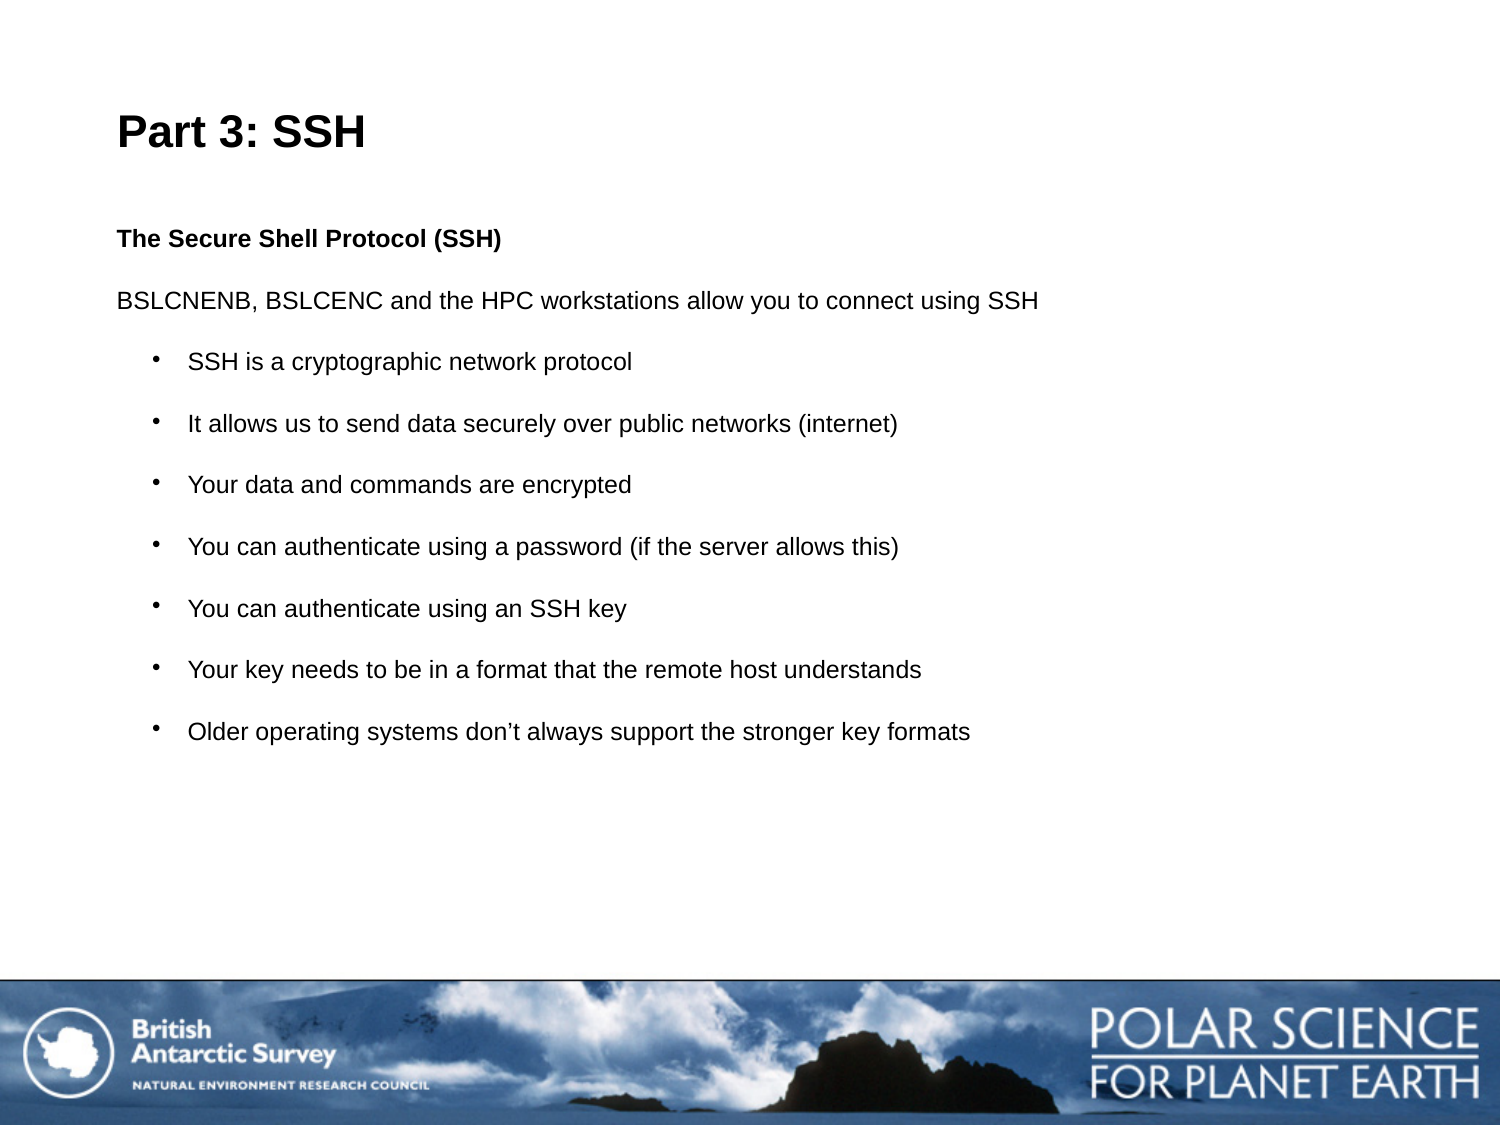

# Part 3: SSH
The Secure Shell Protocol (SSH)
BSLCNENB, BSLCENC and the HPC workstations allow you to connect using SSH
SSH is a cryptographic network protocol
It allows us to send data securely over public networks (internet)
Your data and commands are encrypted
You can authenticate using a password (if the server allows this)
You can authenticate using an SSH key
Your key needs to be in a format that the remote host understands
Older operating systems don’t always support the stronger key formats